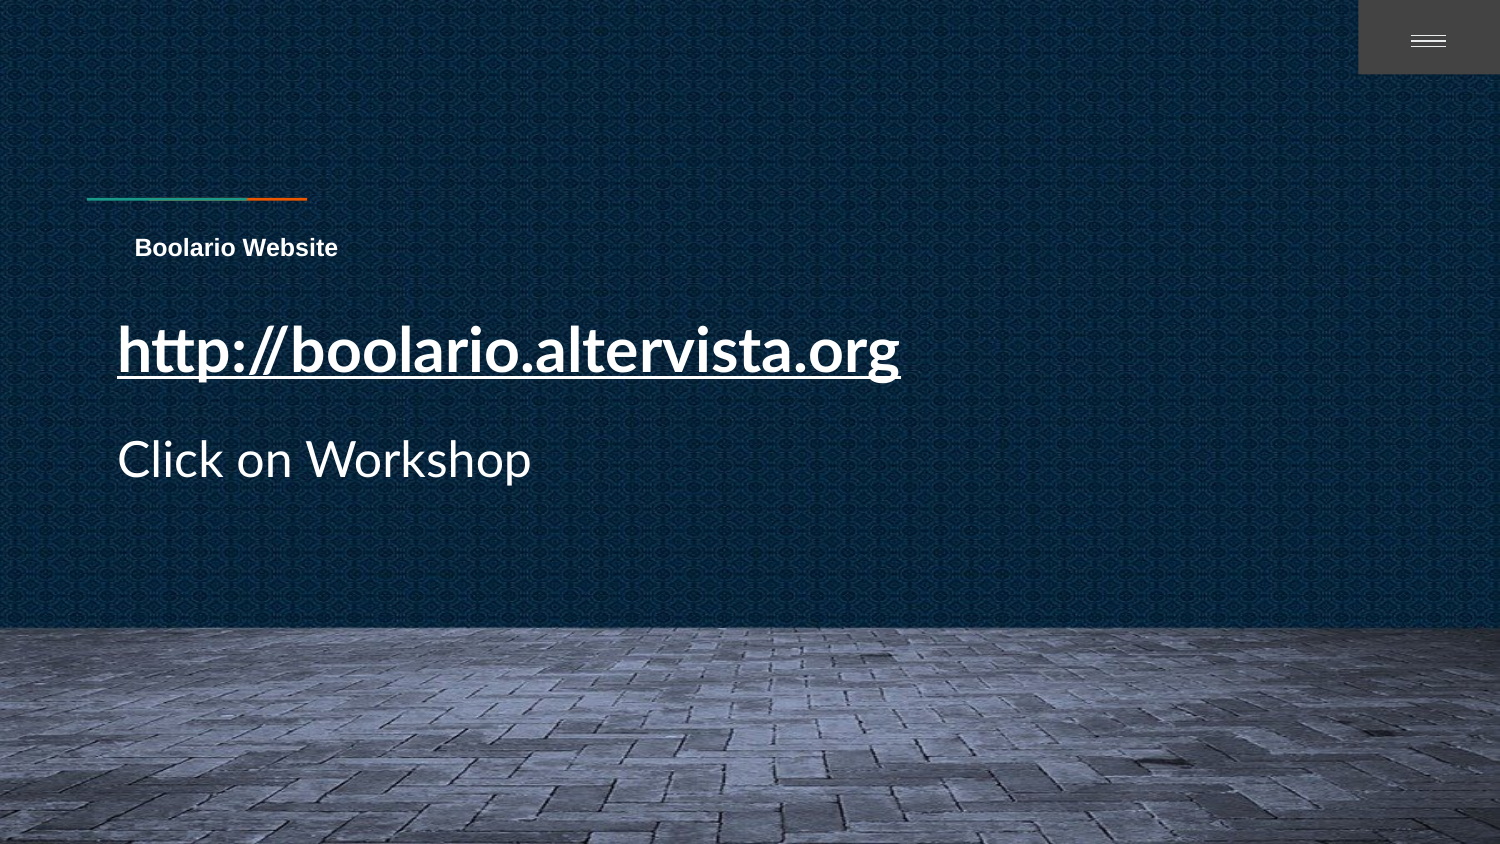

# Boolario Website
http://boolario.altervista.org
Click on Workshop